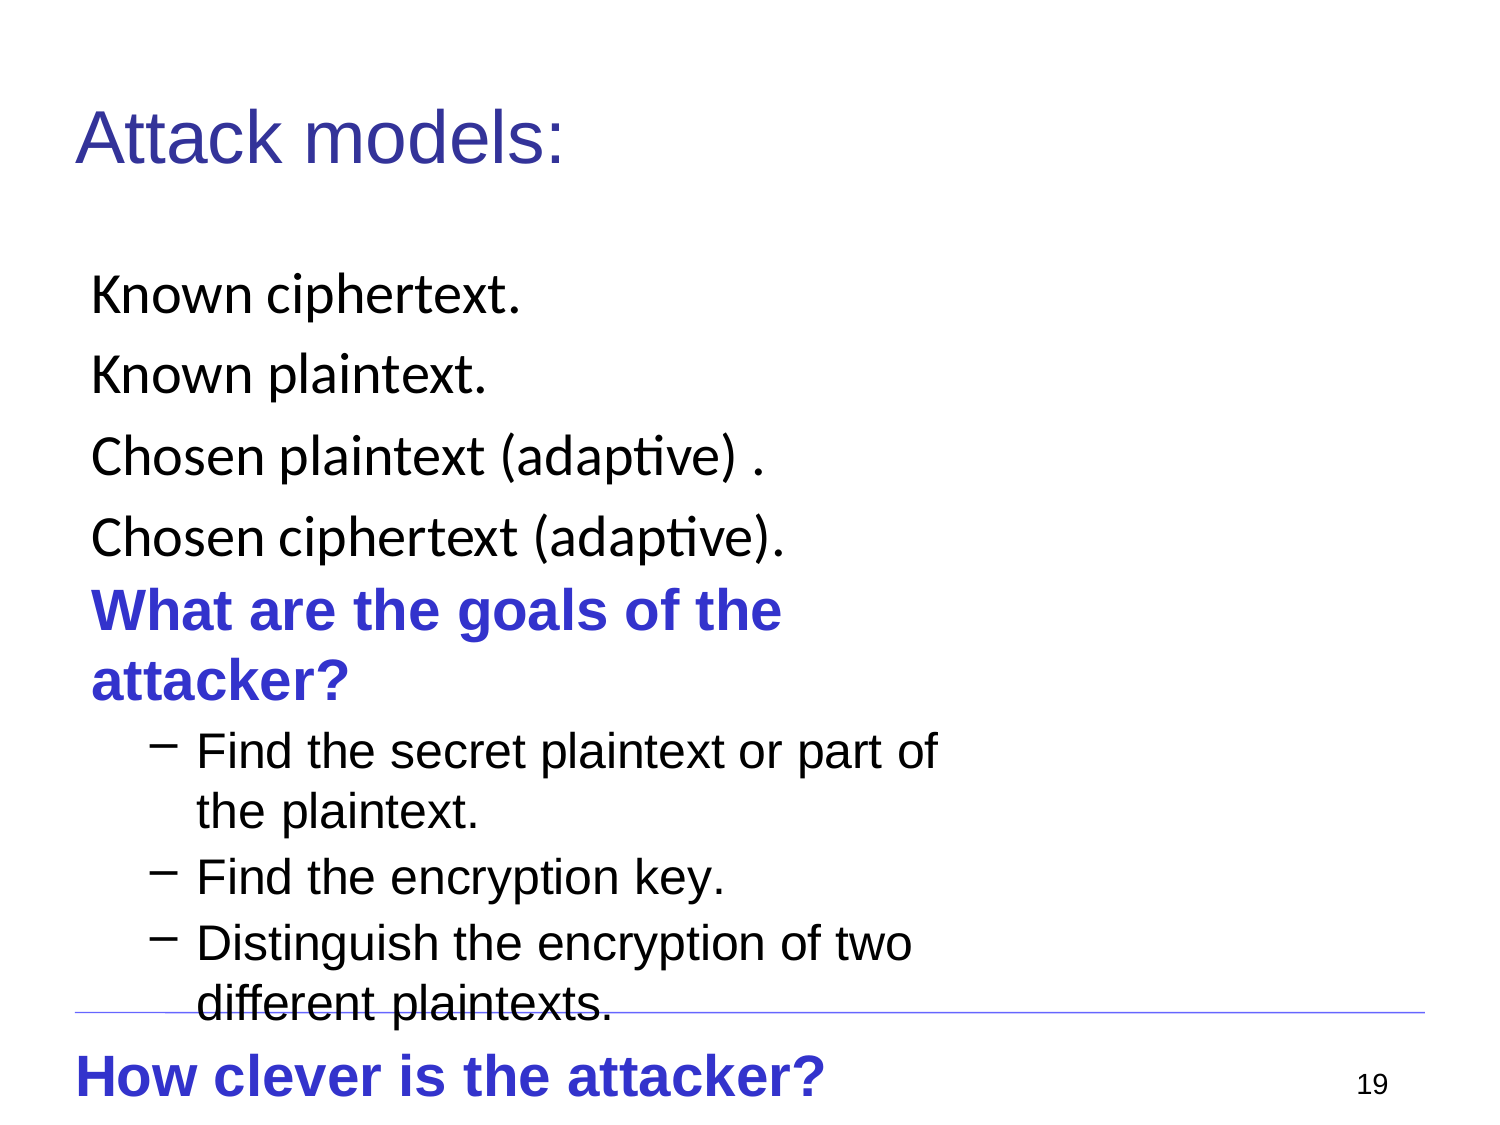

# Attack models:
Known ciphertext.
Known plaintext.
Chosen plaintext (adaptive) .
Chosen ciphertext (adaptive).
What are the goals of the attacker?
Find the secret plaintext or part of the plaintext.
Find the encryption key.
Distinguish the encryption of two different plaintexts.
How clever is the attacker?
19